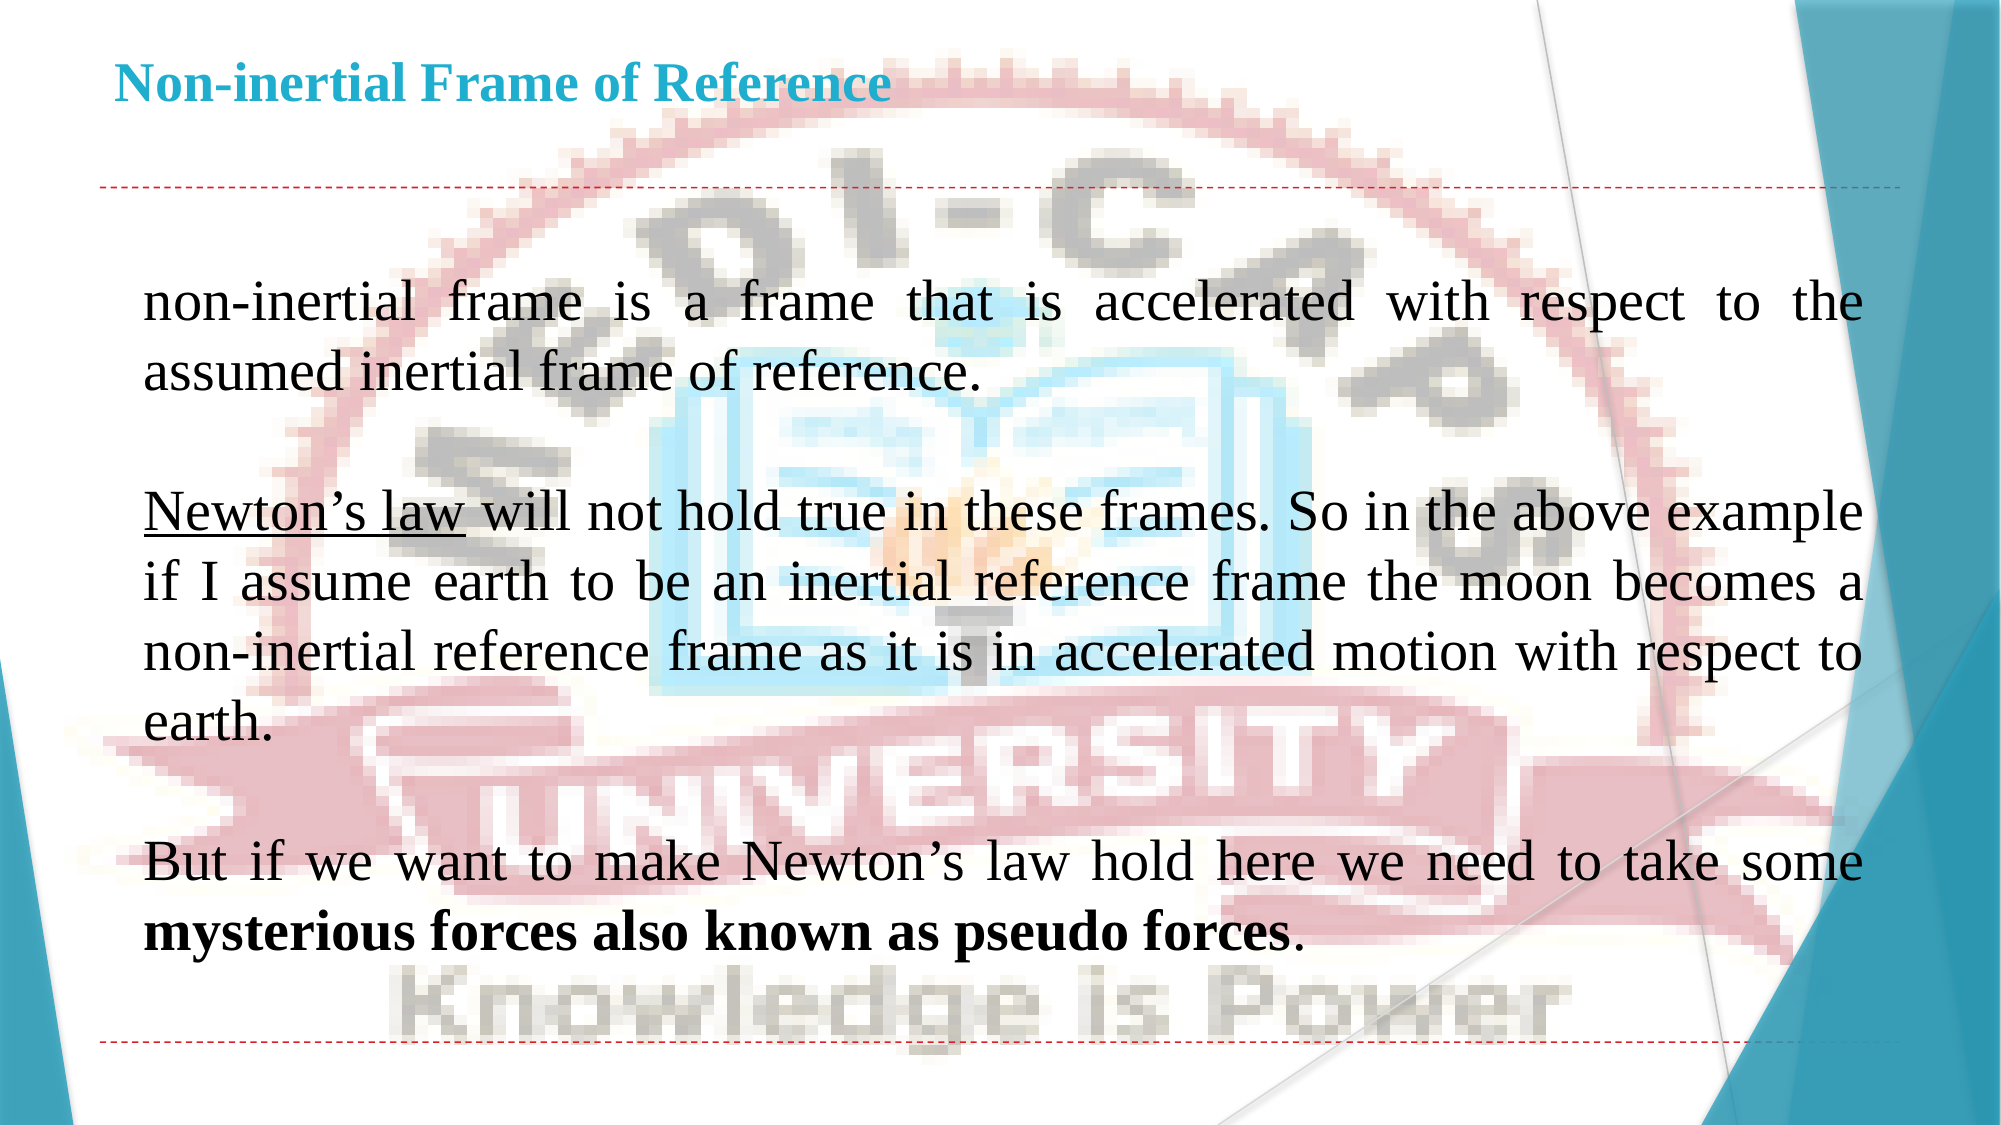

# Non-inertial Frame of Reference
non-inertial frame is a frame that is accelerated with respect to the assumed inertial frame of reference.

Newton’s law will not hold true in these frames. So in the above example if I assume earth to be an inertial reference frame the moon becomes a non-inertial reference frame as it is in accelerated motion with respect to earth.

But if we want to make Newton’s law hold here we need to take some mysterious forces also known as pseudo forces.